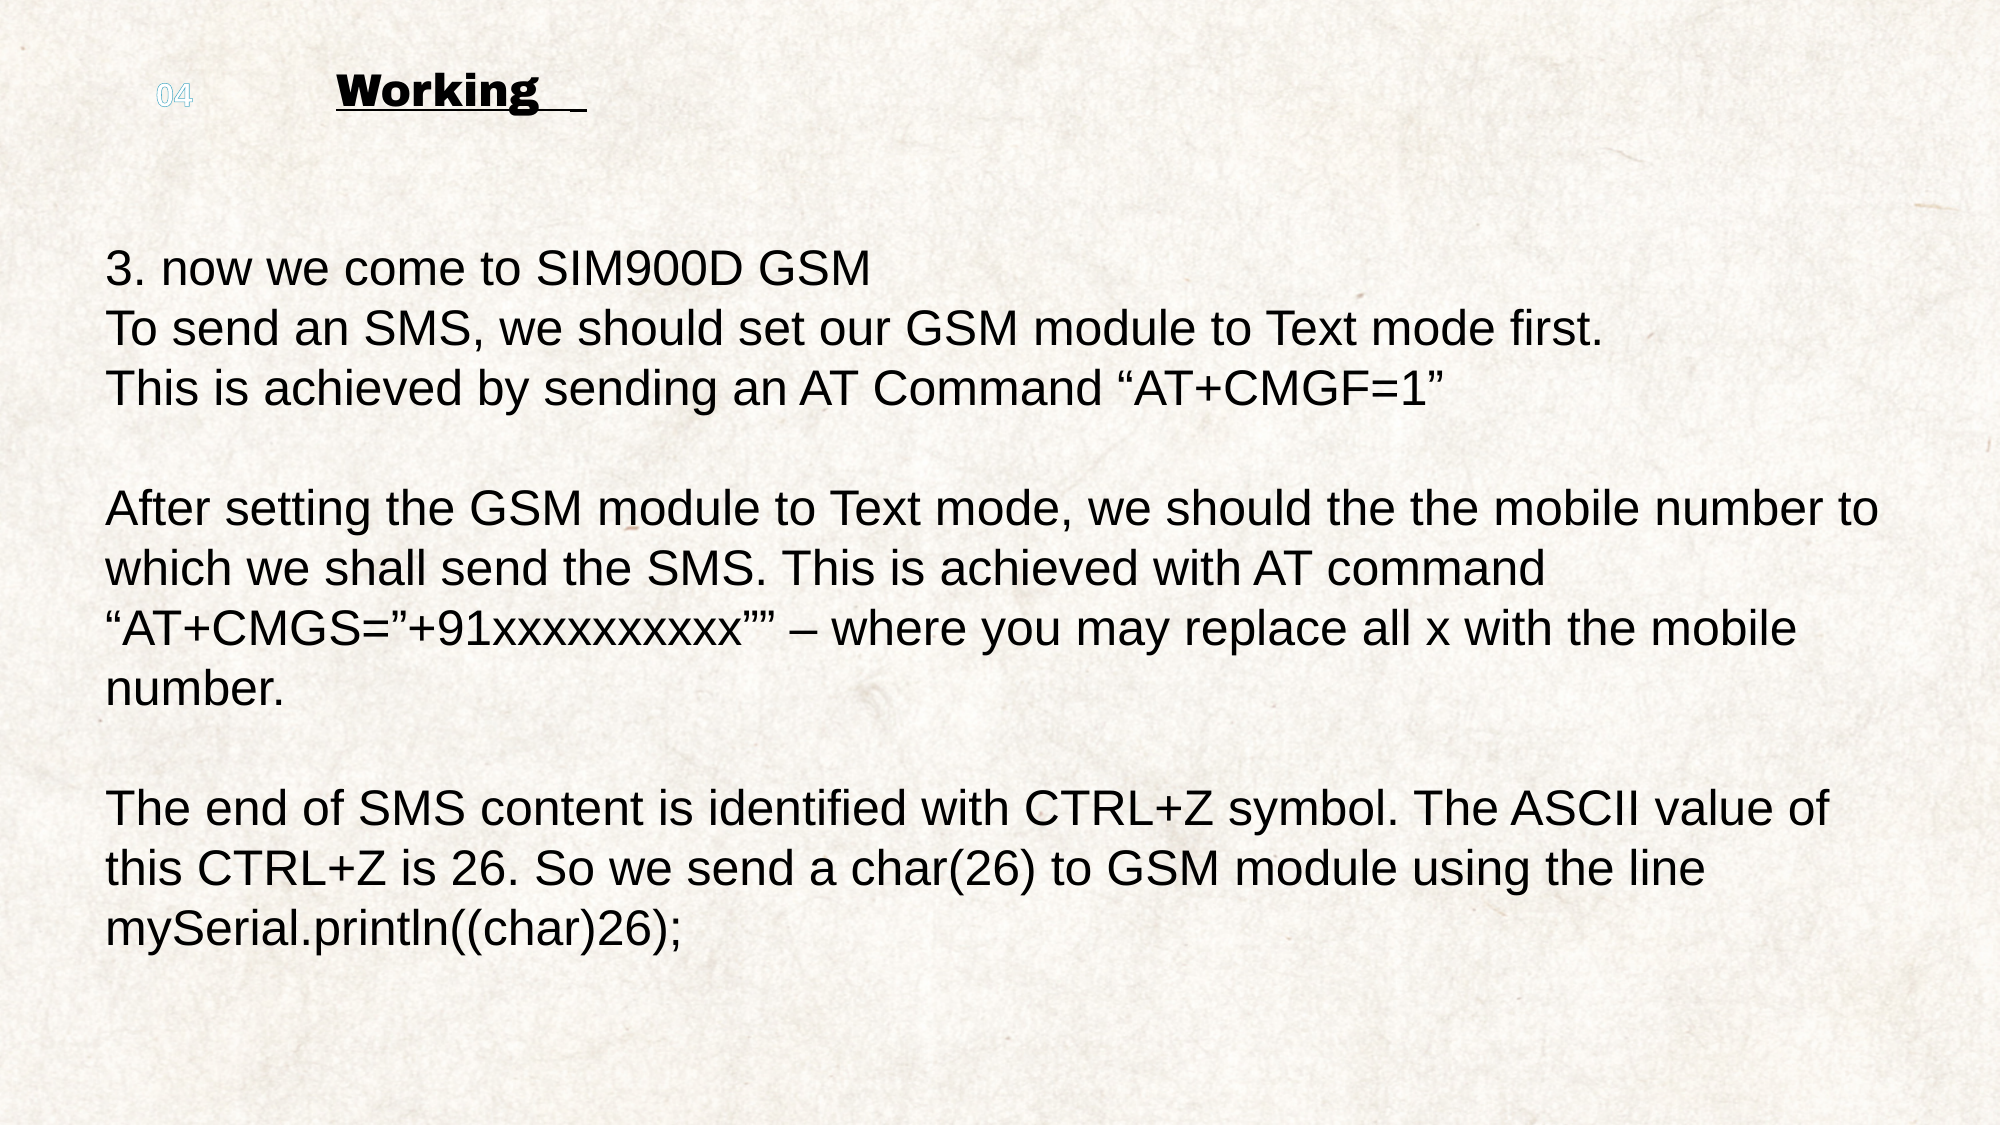

Working
04

3. now we come to SIM900D GSM
To send an SMS, we should set our GSM module to Text mode first.
This is achieved by sending an AT Command “AT+CMGF=1”

After setting the GSM module to Text mode, we should the the mobile number to which we shall send the SMS. This is achieved with AT command
“AT+CMGS=”+91xxxxxxxxxx”” – where you may replace all x with the mobile
number.

The end of SMS content is identified with CTRL+Z symbol. The ASCII value of    this CTRL+Z is 26. So we send a char(26) to GSM module using the line mySerial.println((char)26);